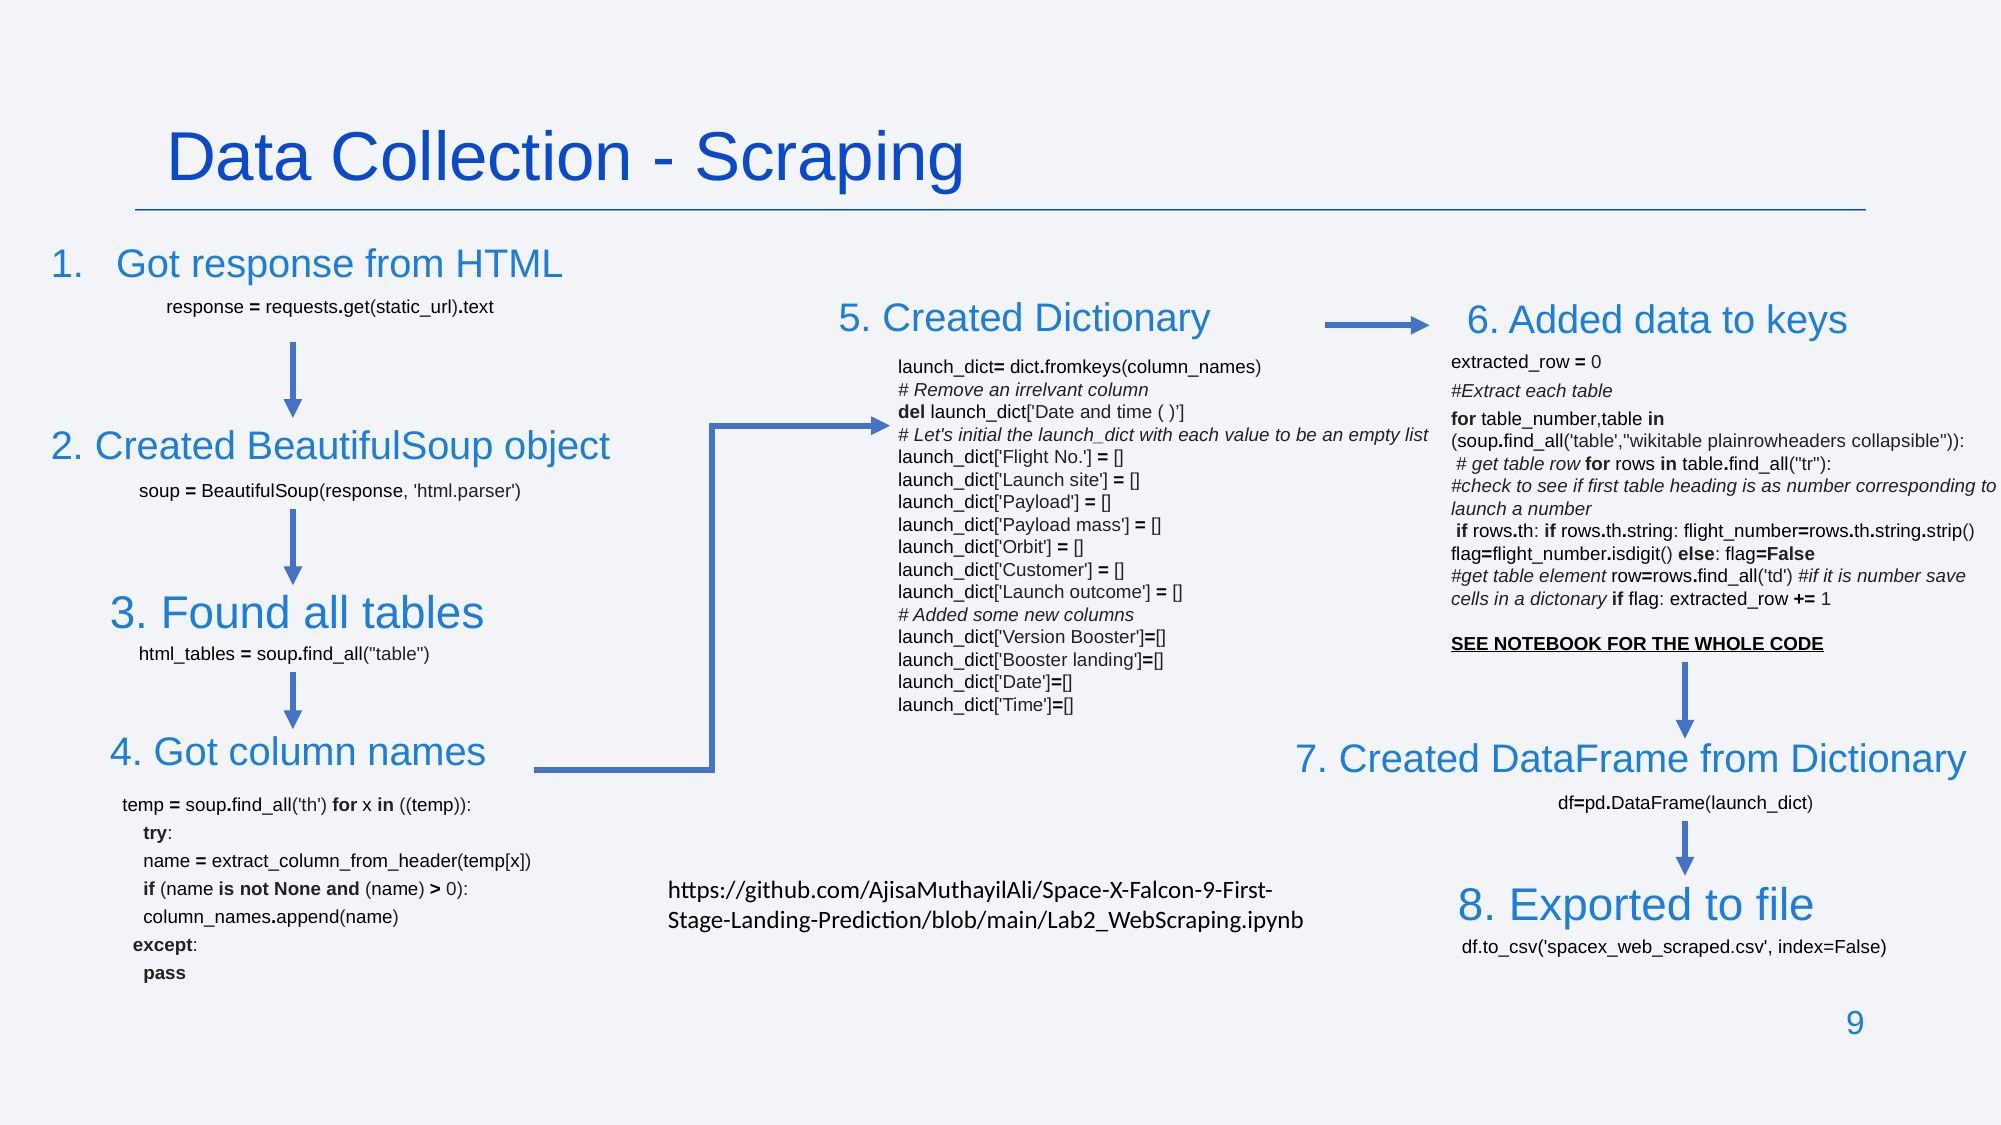

Data Collection - Scraping
Got response from HTML

response = requests.get(static_url).text
5. Created Dictionary
6. Added data to keys
extracted_row = 0
#Extract each table
for table_number,table in
(soup.find_all('table',"wikitable plainrowheaders collapsible")):
 # get table row for rows in table.find_all("tr"):
#check to see if first table heading is as number corresponding to launch a number
 if rows.th: if rows.th.string: flight_number=rows.th.string.strip() flag=flight_number.isdigit() else: flag=False
#get table element row=rows.find_all('td') #if it is number save cells in a dictonary if flag: extracted_row += 1

SEE NOTEBOOK FOR THE WHOLE CODE
launch_dict= dict.fromkeys(column_names)
# Remove an irrelvant column
del launch_dict['Date and time ( )’]
# Let's initial the launch_dict with each value to be an empty list launch_dict['Flight No.'] = []
launch_dict['Launch site'] = []
launch_dict['Payload'] = []
launch_dict['Payload mass'] = []
launch_dict['Orbit'] = []
launch_dict['Customer'] = []
launch_dict['Launch outcome'] = []
# Added some new columns
launch_dict['Version Booster']=[]
launch_dict['Booster landing']=[]
launch_dict['Date']=[]
launch_dict['Time']=[]
2. Created BeautifulSoup object

soup = BeautifulSoup(response, 'html.parser')
3. Found all tables

html_tables = soup.find_all("table")
4. Got column names
7. Created DataFrame from Dictionary
temp = soup.find_all('th') for x in ((temp)):
    try:
    name = extract_column_from_header(temp[x])
    if (name is not None and (name) > 0):
    column_names.append(name)
  except:
    pass
df=pd.DataFrame(launch_dict)
https://github.com/AjisaMuthayilAli/Space-X-Falcon-9-First-Stage-Landing-Prediction/blob/main/Lab2_WebScraping.ipynb
8. Exported to file
df.to_csv('spacex_web_scraped.csv', index=False)
9